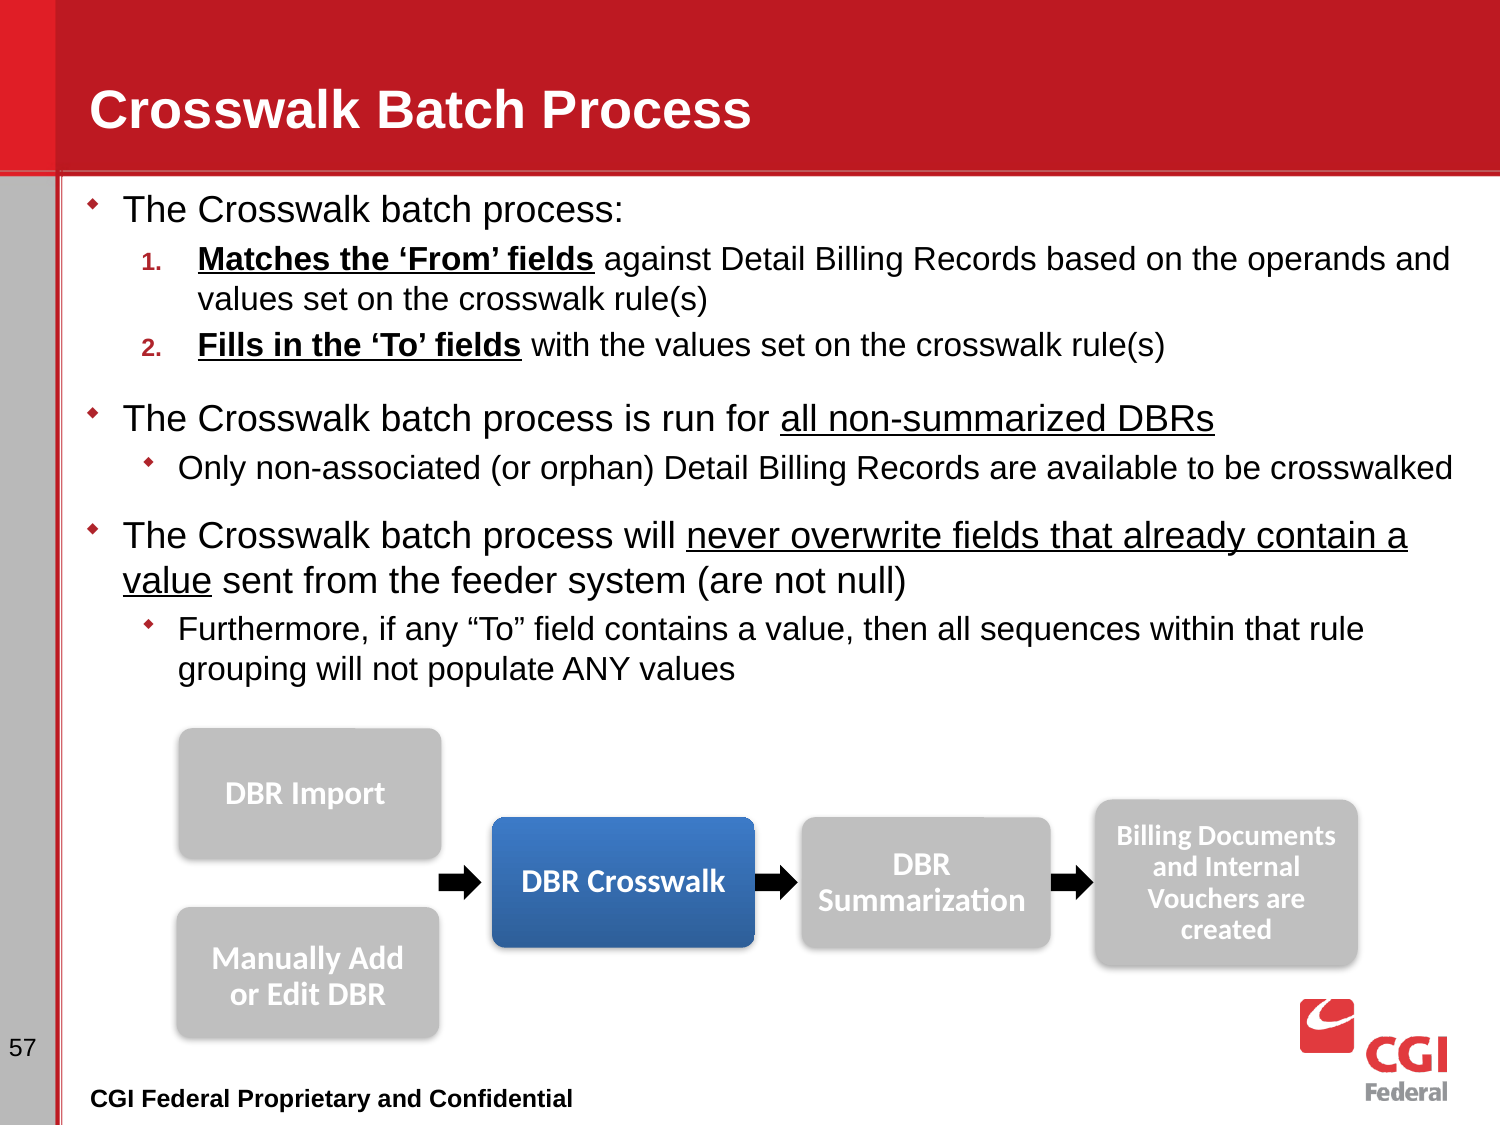

# Crosswalk Batch Process
The Crosswalk batch process:
Matches the ‘From’ fields against Detail Billing Records based on the operands and values set on the crosswalk rule(s)
Fills in the ‘To’ fields with the values set on the crosswalk rule(s)

The Crosswalk batch process is run for all non-summarized DBRs
Only non-associated (or orphan) Detail Billing Records are available to be crosswalked

The Crosswalk batch process will never overwrite fields that already contain a value sent from the feeder system (are not null)
Furthermore, if any “To” field contains a value, then all sequences within that rule grouping will not populate ANY values

DBR Import

Billing Documents and Internal Vouchers are created

DBR Crosswalk

DBR Summarization

Manually Add or Edit DBR
57
CGI Federal Proprietary and Confidential